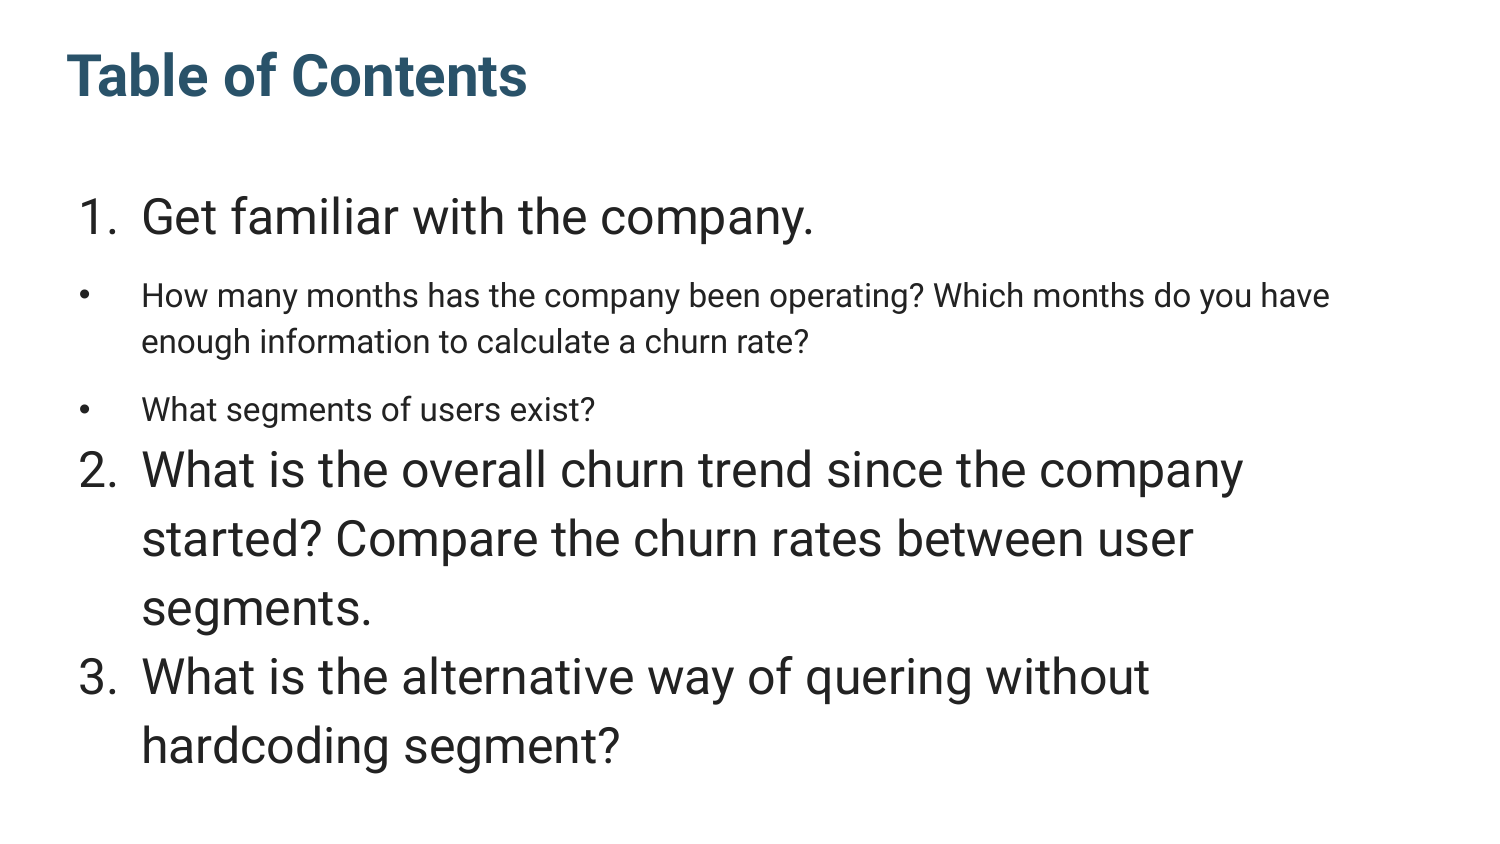

# Table of Contents
Get familiar with the company.
How many months has the company been operating? Which months do you have enough information to calculate a churn rate?
What segments of users exist?
What is the overall churn trend since the company started? Compare the churn rates between user segments.
What is the alternative way of quering without hardcoding segment?